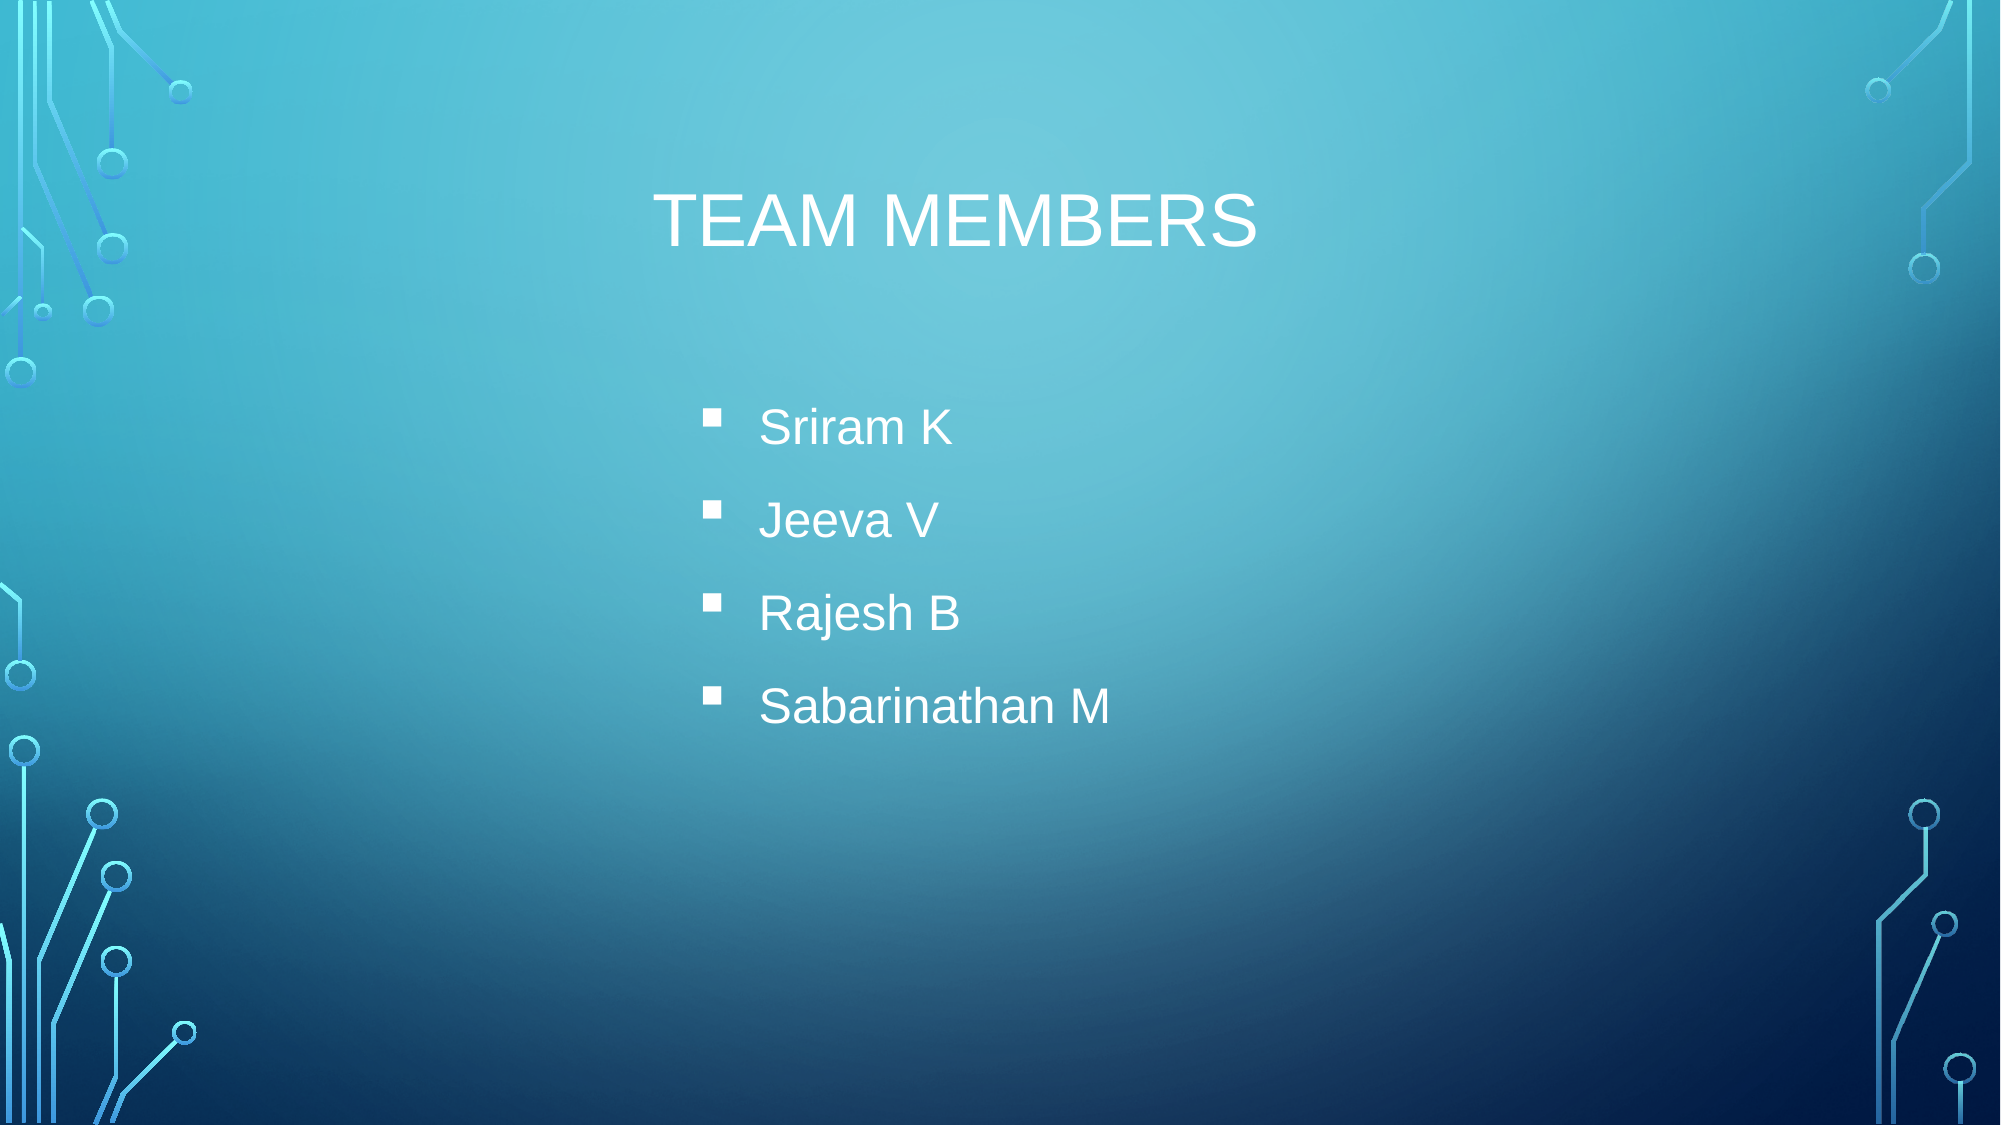

# Team Members
 Sriram K
 Jeeva V
 Rajesh B
 Sabarinathan M